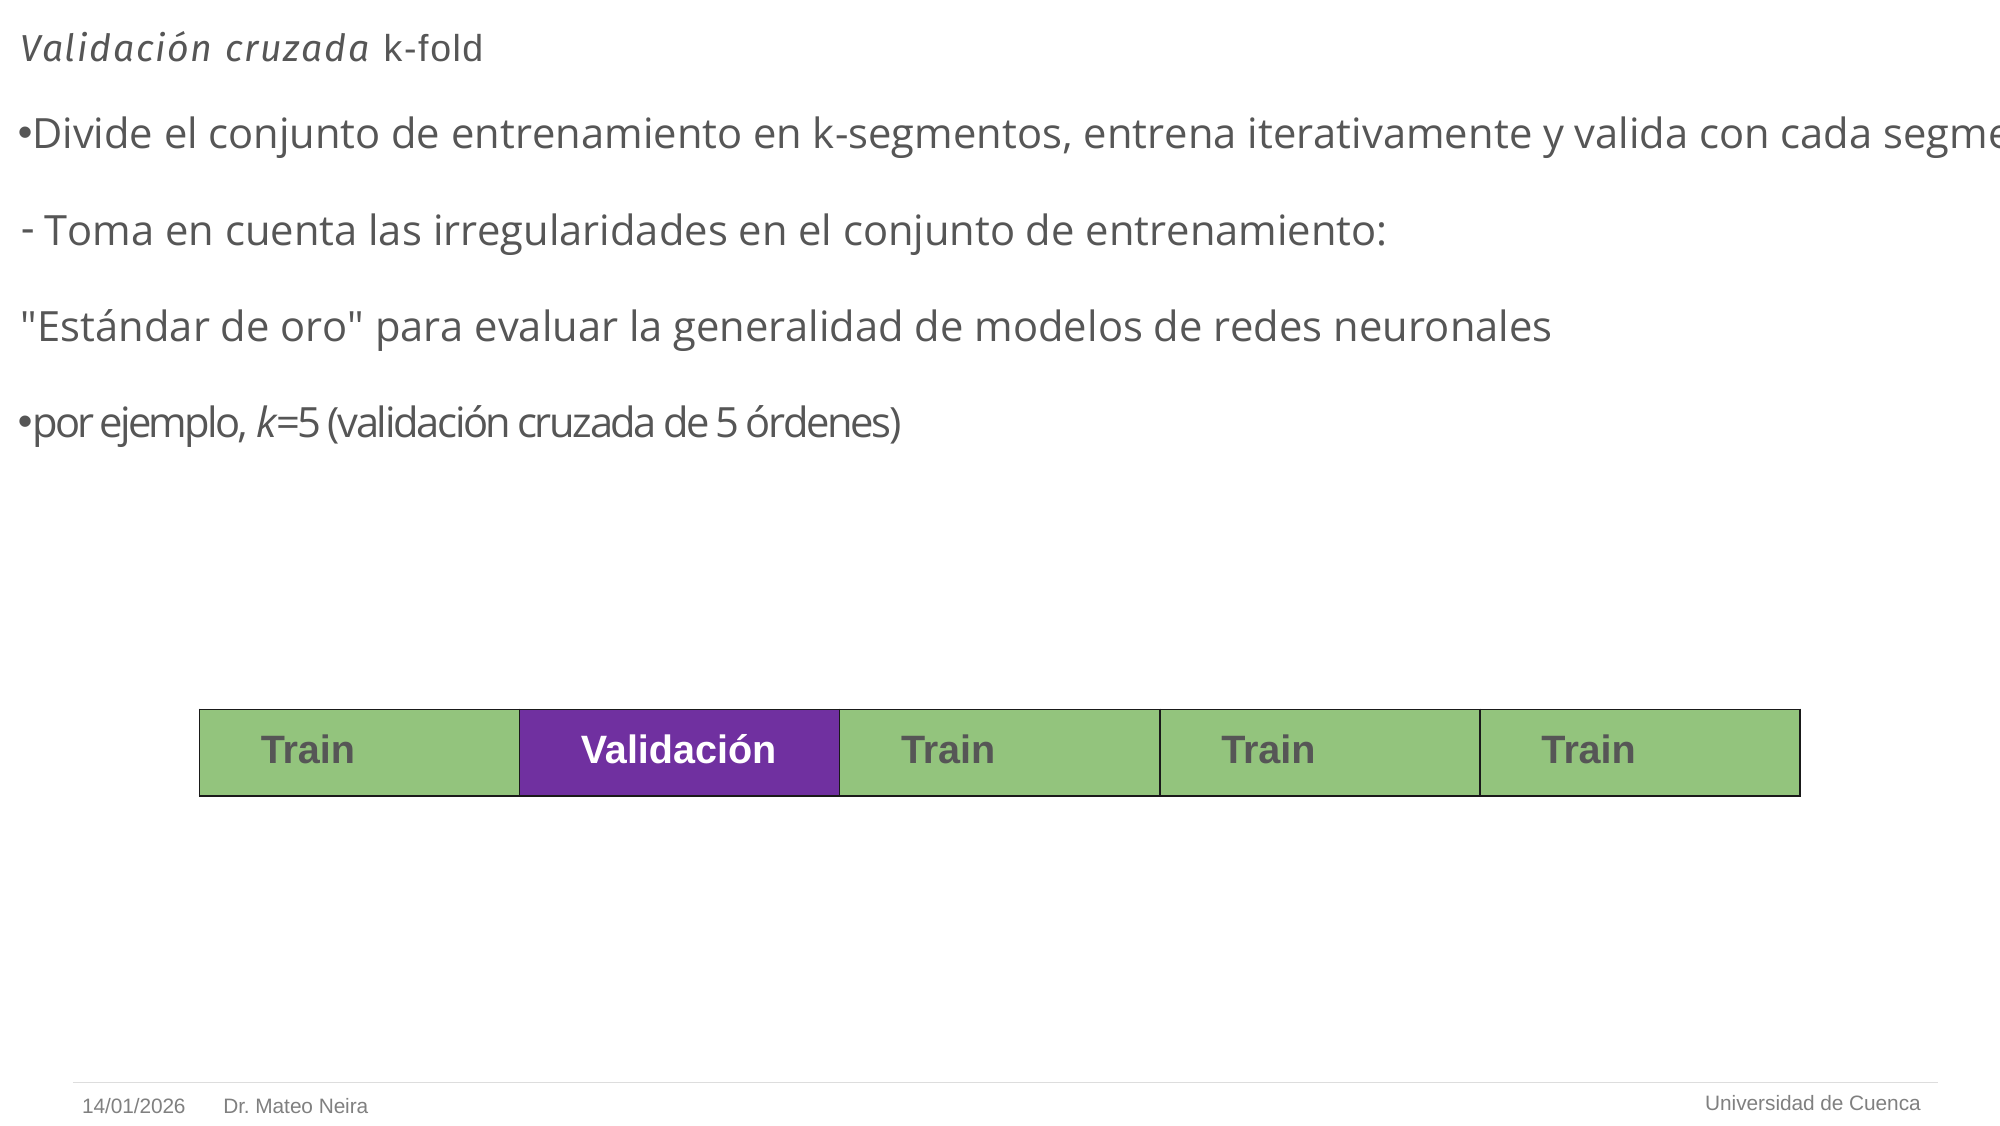

# Validación cruzada k-fold
Divide el conjunto de entrenamiento en k-segmentos, entrena iterativamente y valida con cada segmento.
Toma en cuenta las irregularidades en el conjunto de entrenamiento:
"Estándar de oro" para evaluar la generalidad de modelos de redes neuronales
por ejemplo, k=5 (validación cruzada de 5 órdenes)
| Train | Validación | Train | Train | Train |
| --- | --- | --- | --- | --- |